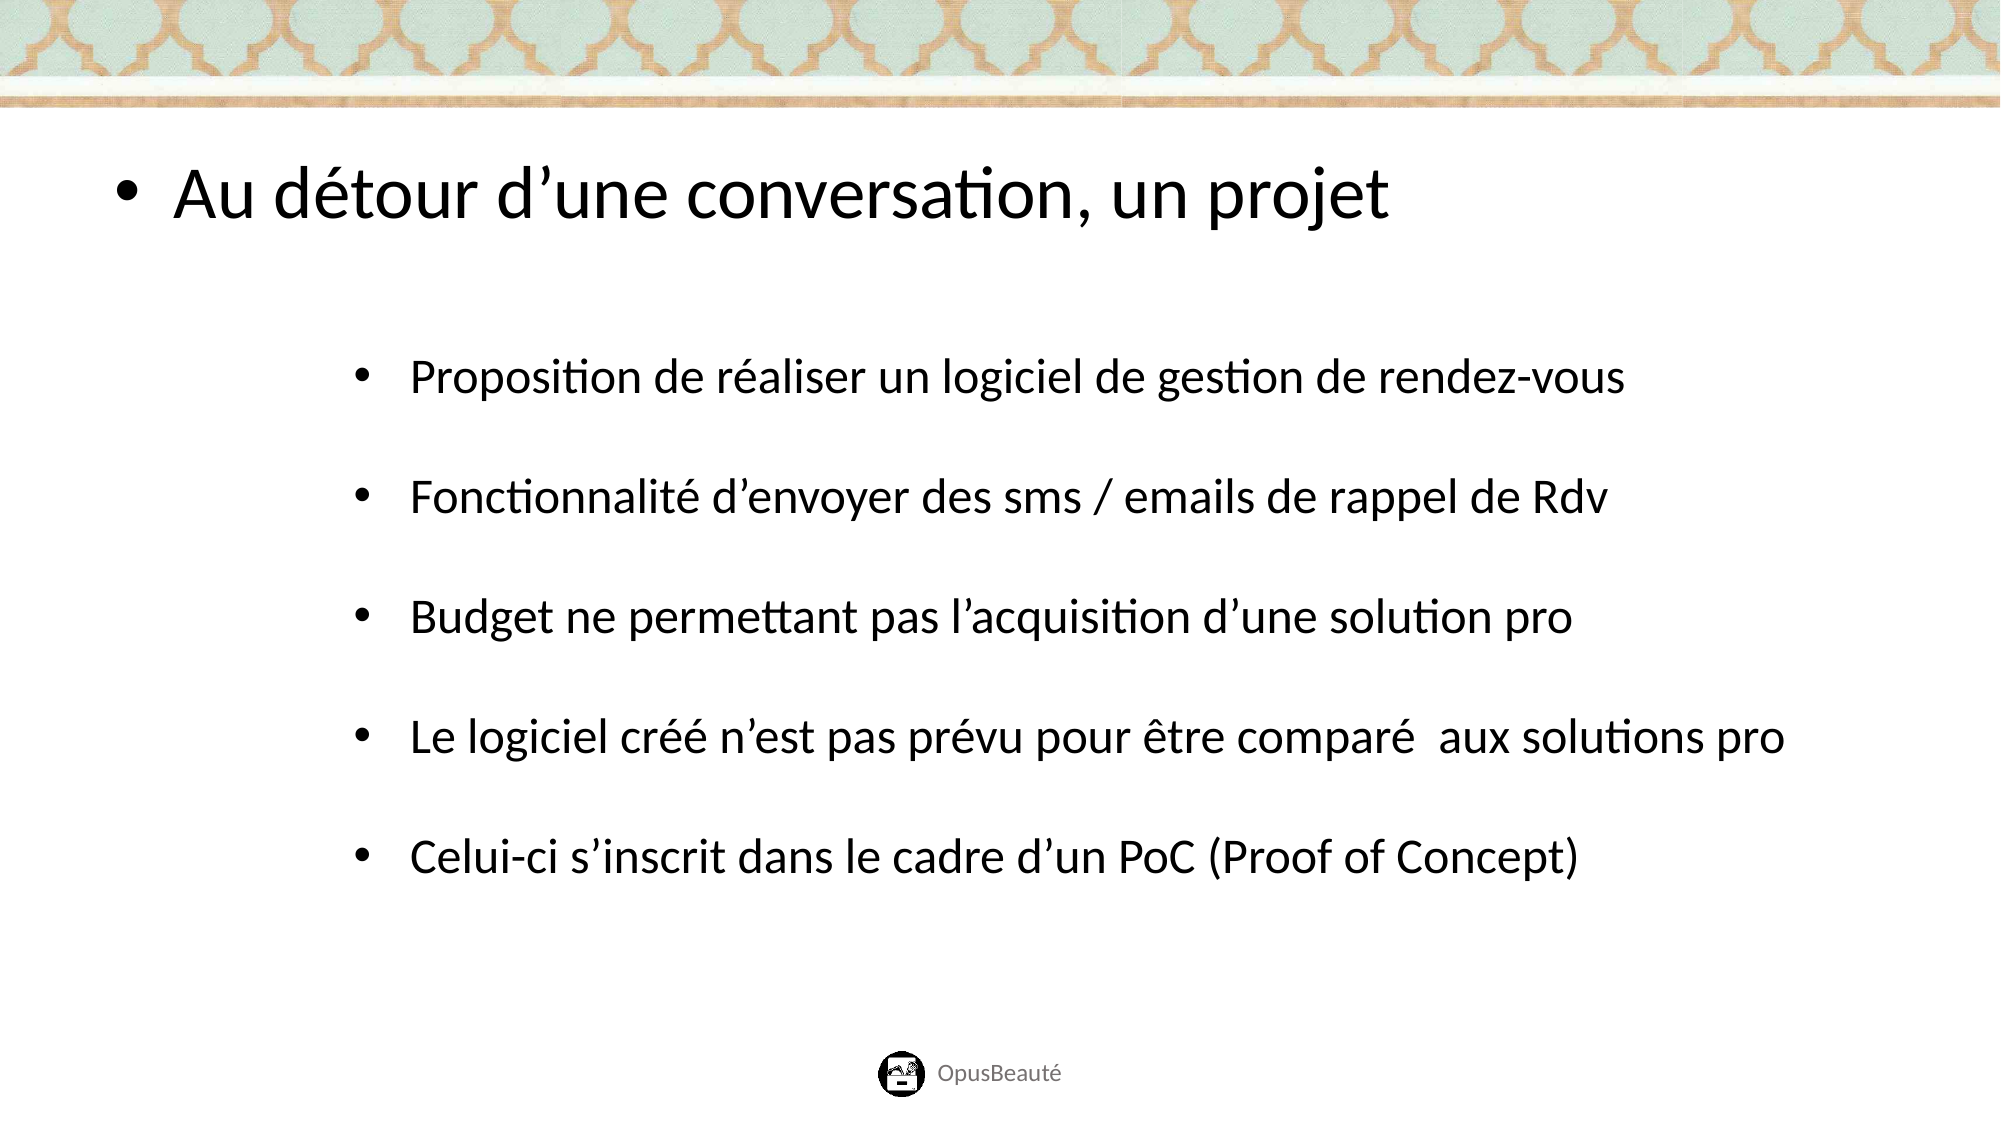

Au détour d’une conversation, un projet

Proposition de réaliser un logiciel de gestion de rendez-vous

Fonctionnalité d’envoyer des sms / emails de rappel de Rdv

Budget ne permettant pas l’acquisition d’une solution pro

Le logiciel créé n’est pas prévu pour être comparé  aux solutions pro

Celui-ci s’inscrit dans le cadre d’un PoC (Proof of Concept)